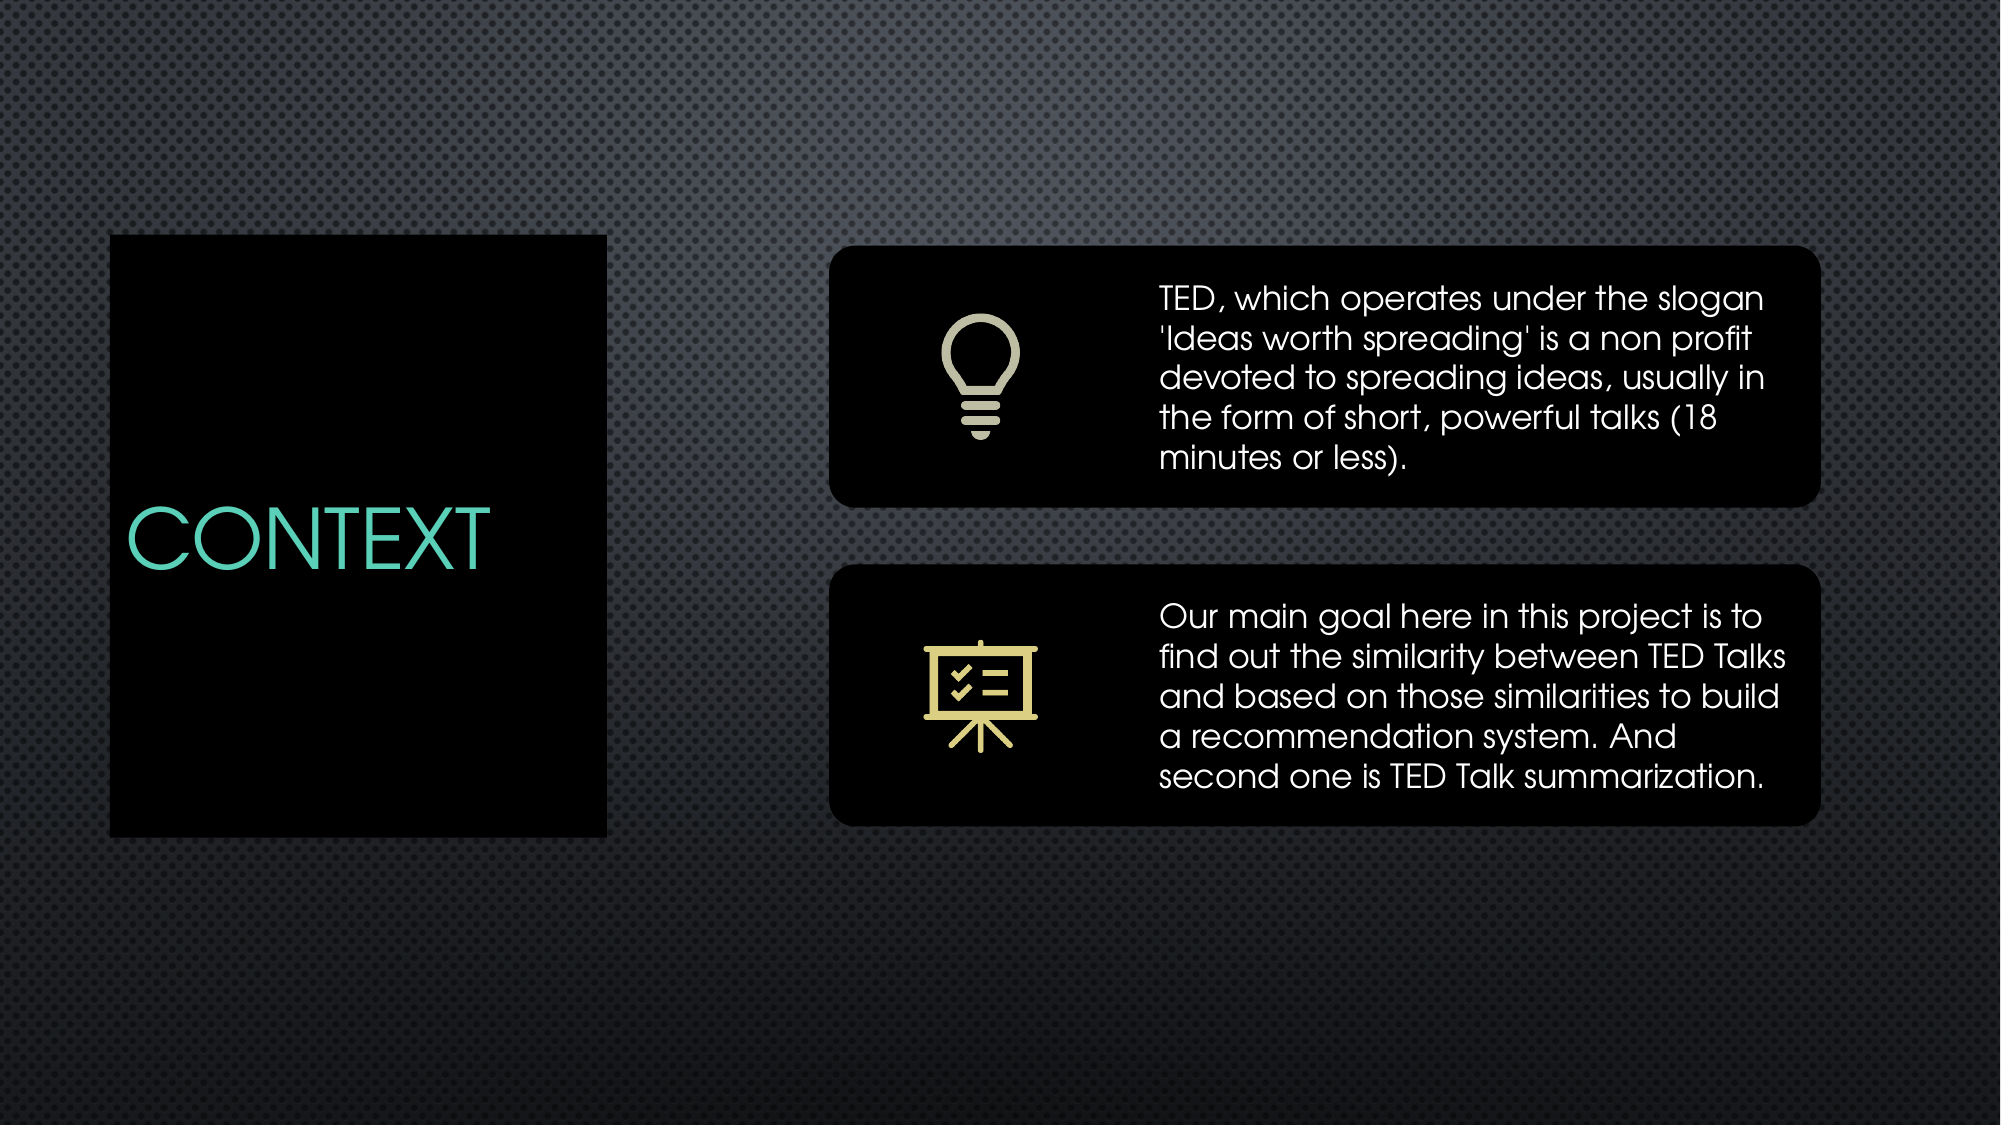

TED, which operates under the slogan 'Ideas worth spreading' is a non profit devoted to spreading ideas, usually in the form of short, powerful talks (18 minutes or less).
Our main goal here in this project is to find out the similarity between TED Talks and based on those similarities to build a recommendation system. And second one is TED Talk summarization.
# Context